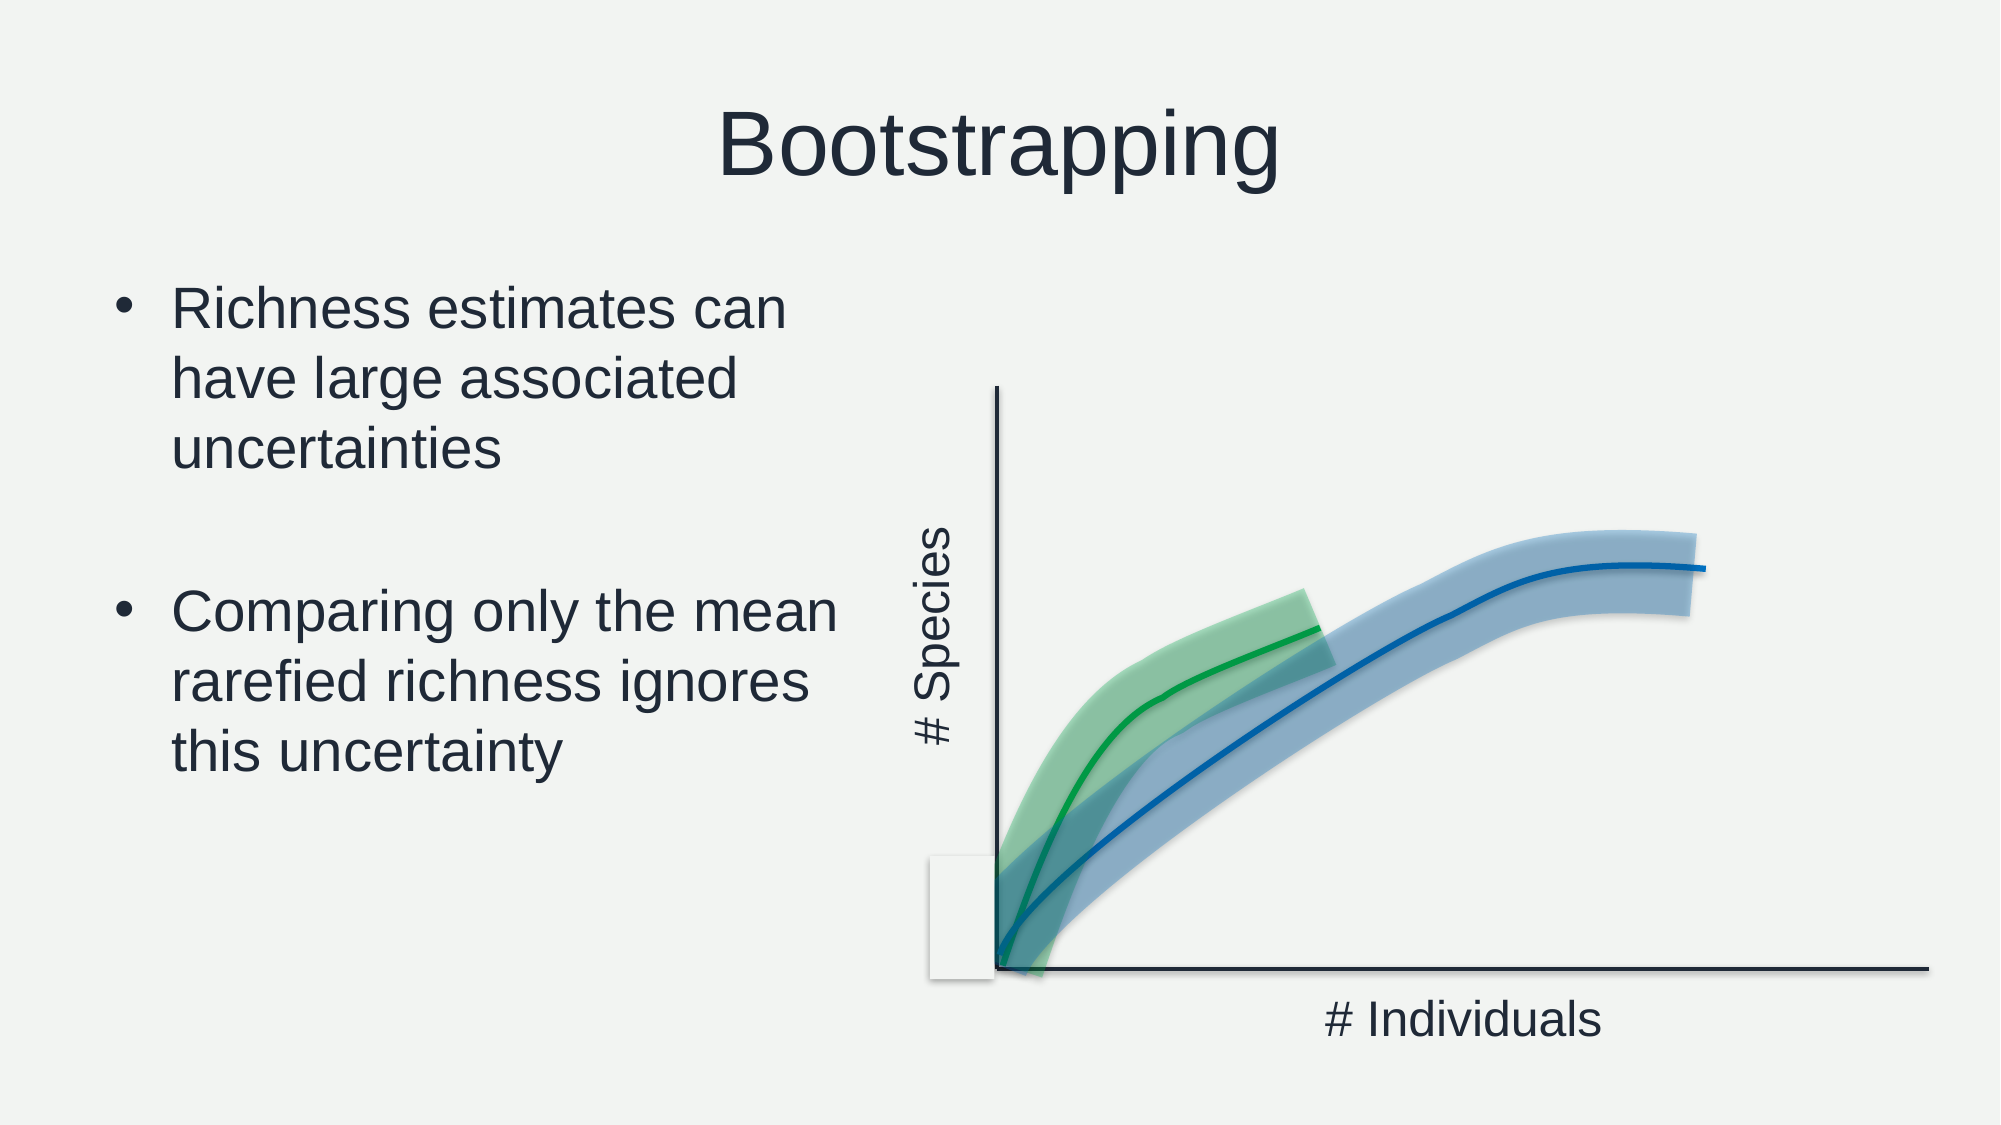

# Bootstrapping
Richness estimates can have large associated uncertainties

Comparing only the mean rarefied richness ignores this uncertainty

# Species

# Individuals